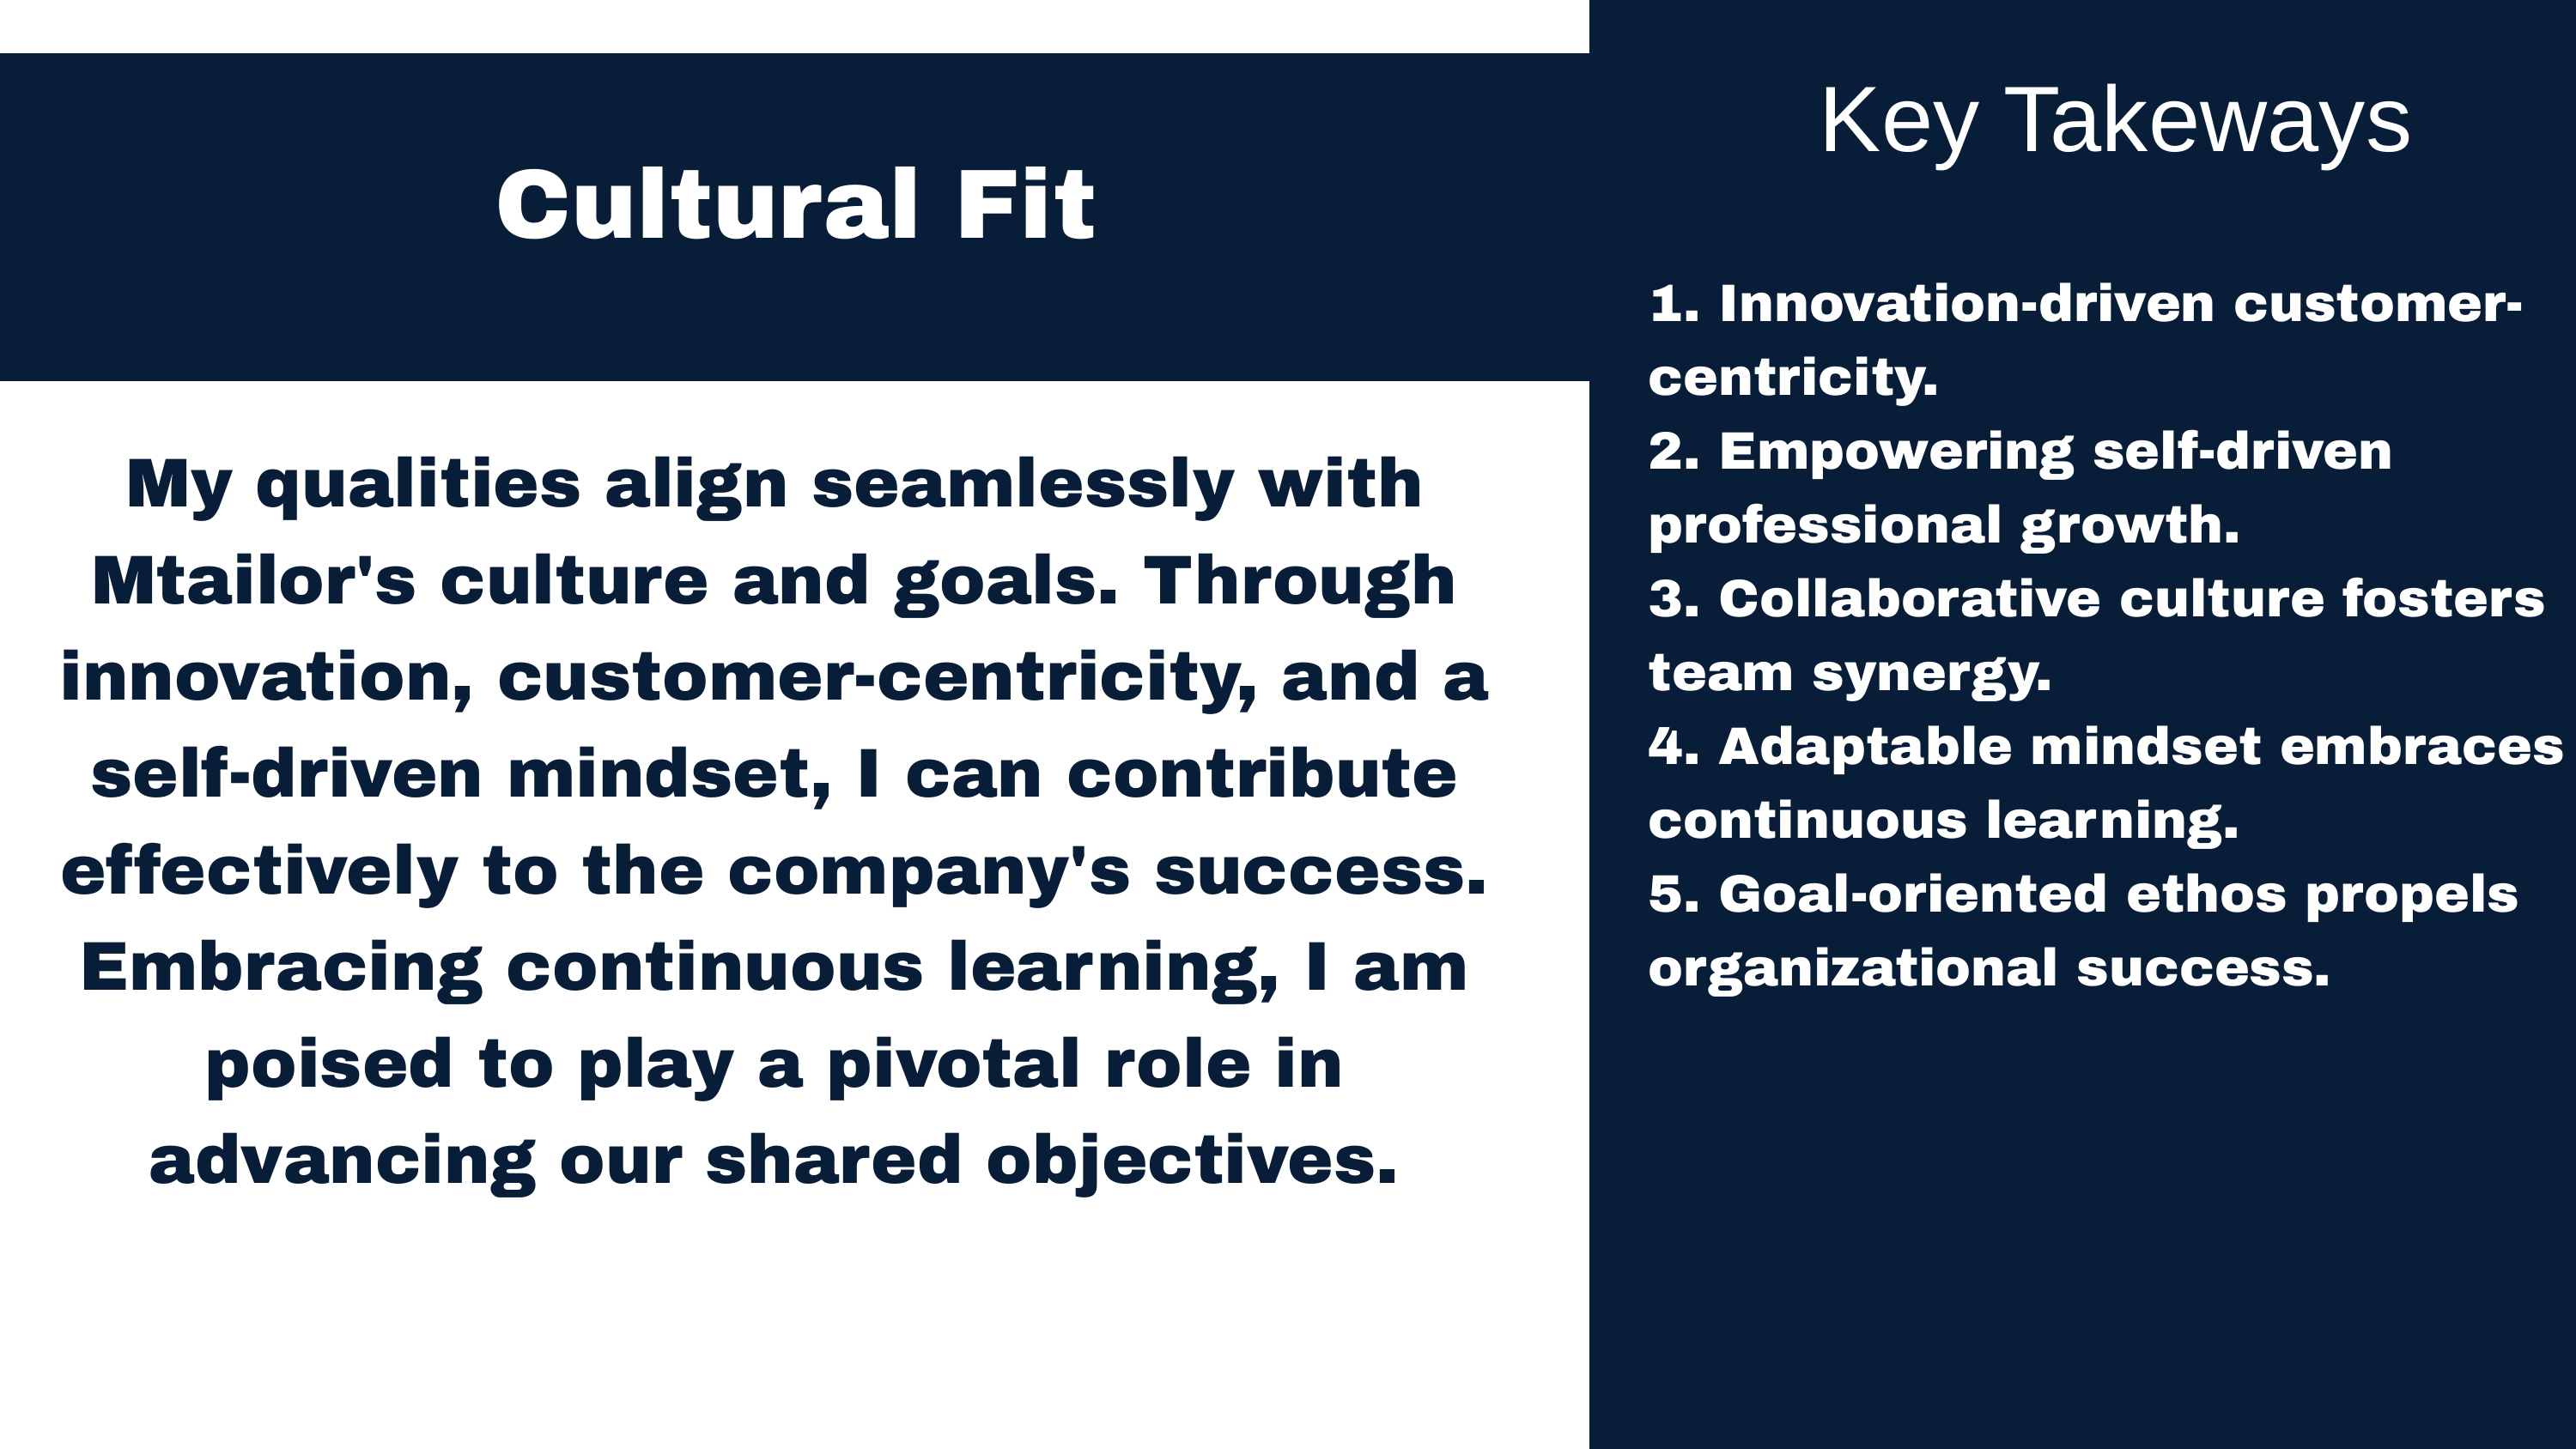

Key Takeways

Cultural Fit
1. Innovation-driven customer-centricity.
2. Empowering self-driven professional growth.
3. Collaborative culture fosters team synergy.
4. Adaptable mindset embraces continuous learning.
5. Goal-oriented ethos propels organizational success.
My qualities align seamlessly with Mtailor's culture and goals. Through innovation, customer-centricity, and a self-driven mindset, I can contribute effectively to the company's success. Embracing continuous learning, I am poised to play a pivotal role in advancing our shared objectives.